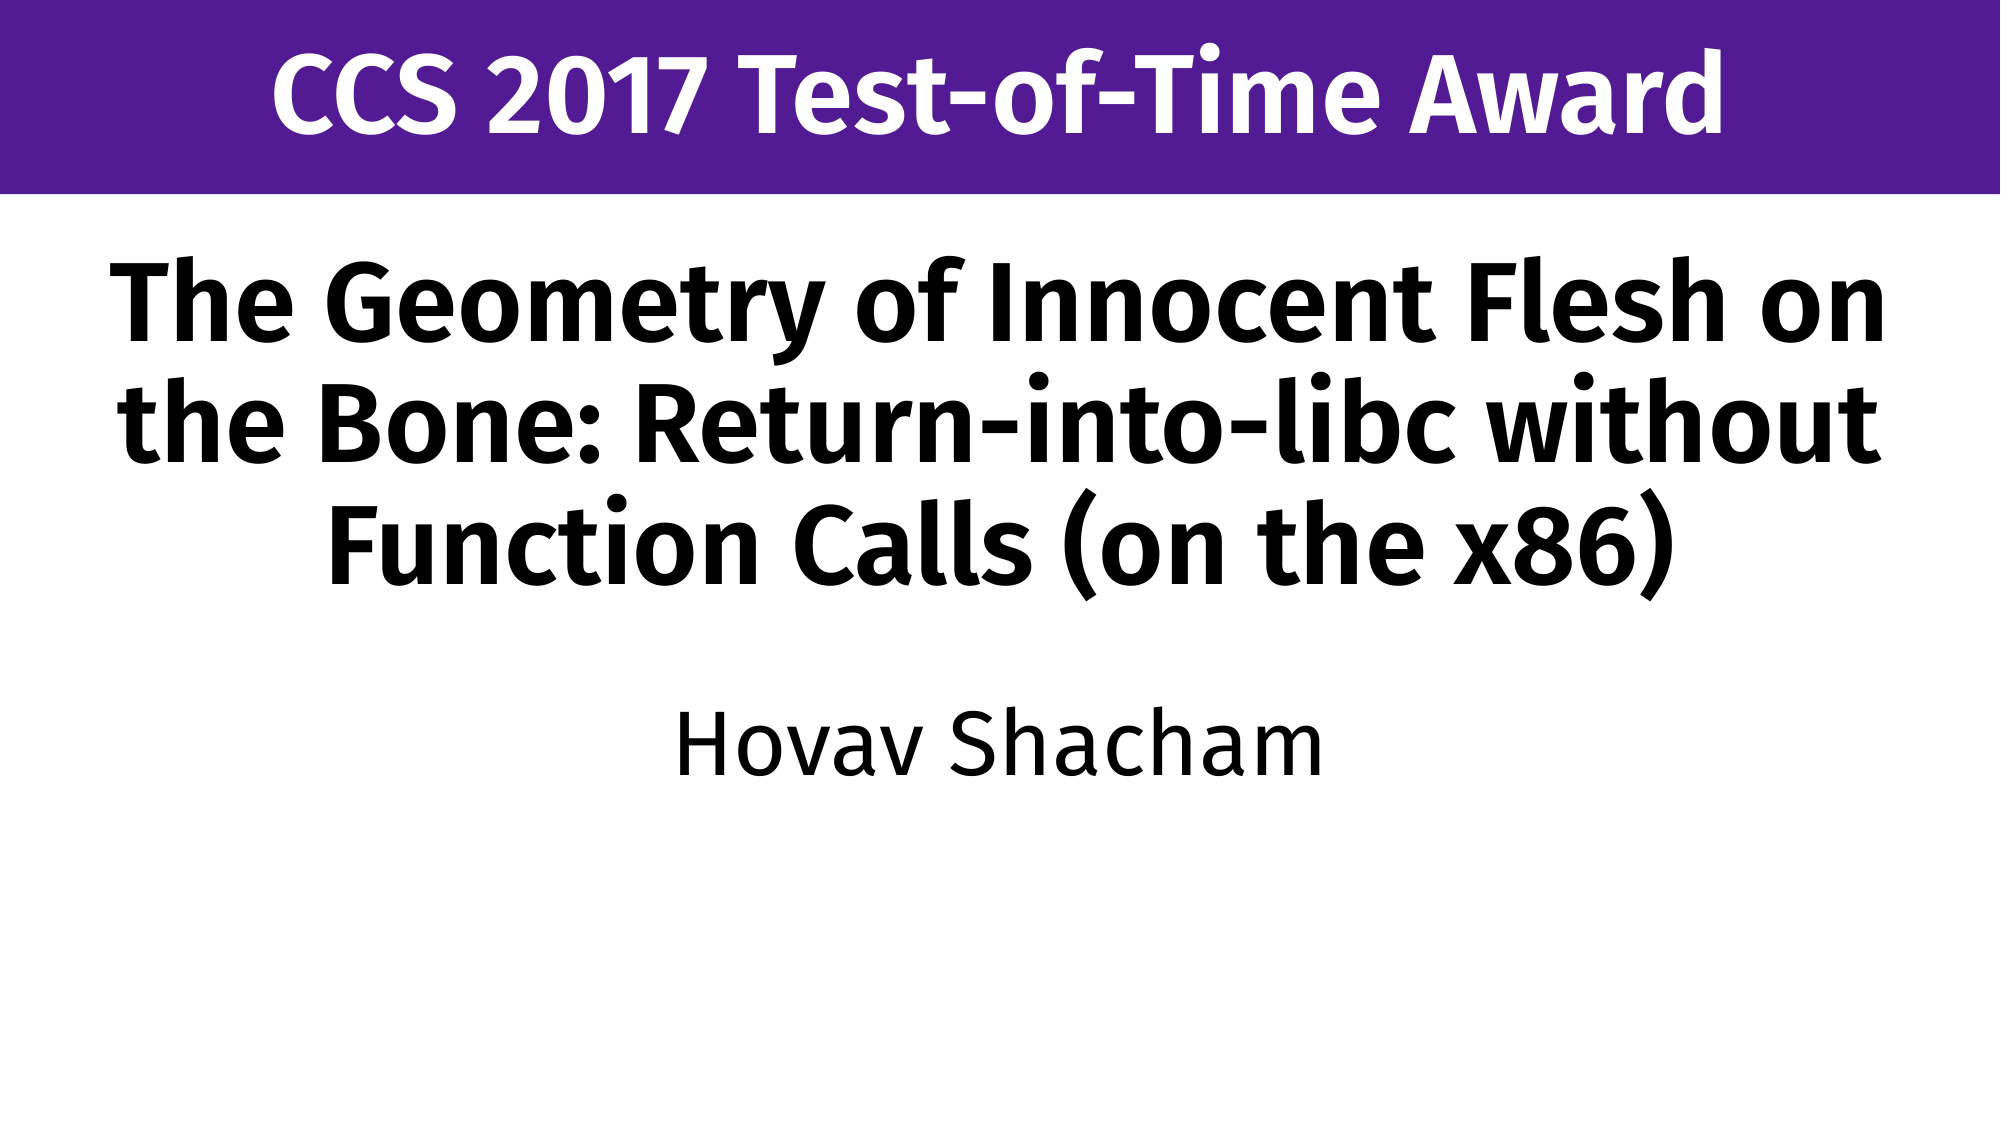

CCS 2017 Test-of-Time Award
The Geometry of Innocent Flesh on the Bone: Return-into-libc without Function Calls (on the x86)

Hovav Shacham